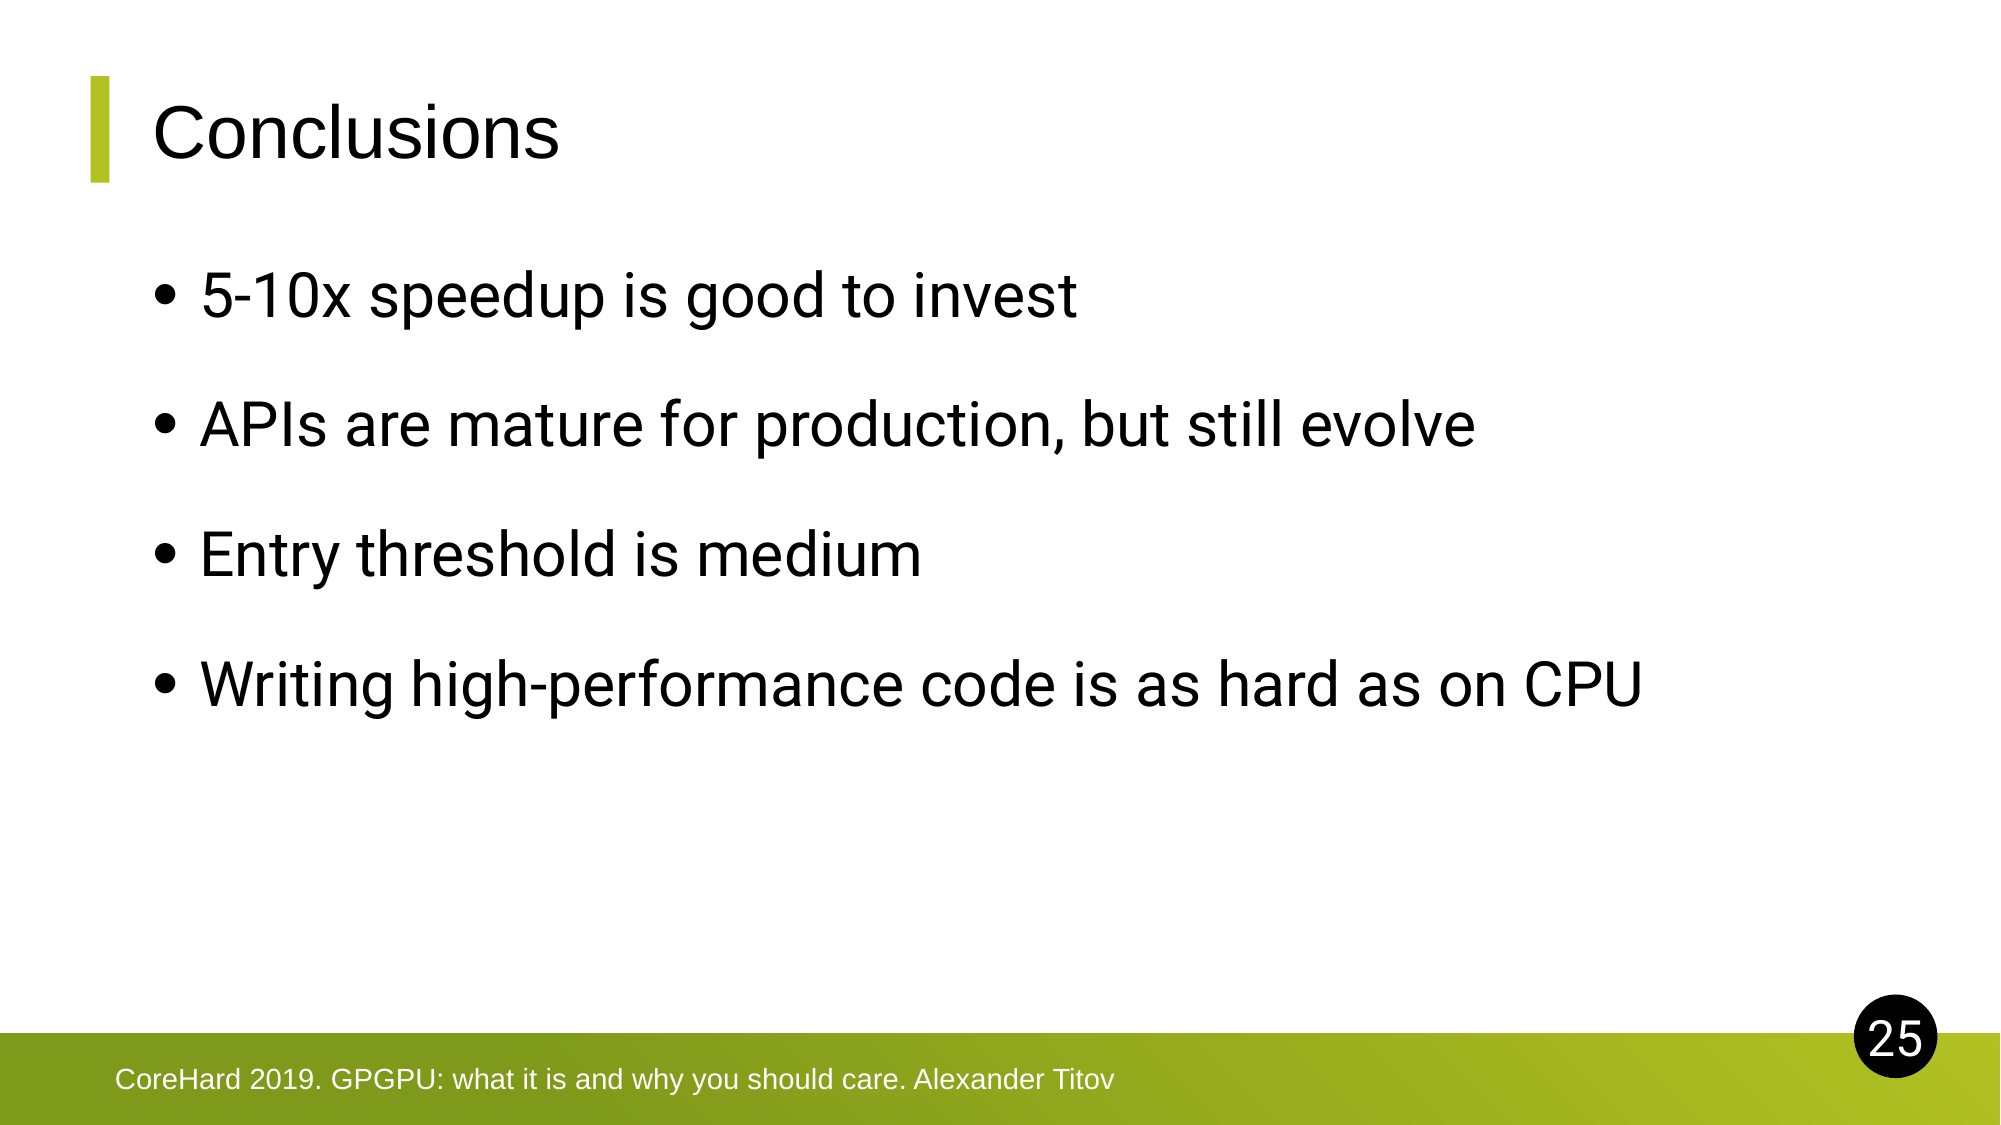

# Conclusions
5-10x speedup is good to invest
APIs are mature for production, but still evolve
Entry threshold is medium
Writing high-performance code is as hard as on CPU

25
CoreHard 2019. GPGPU: what it is and why you should care. Alexander Titov